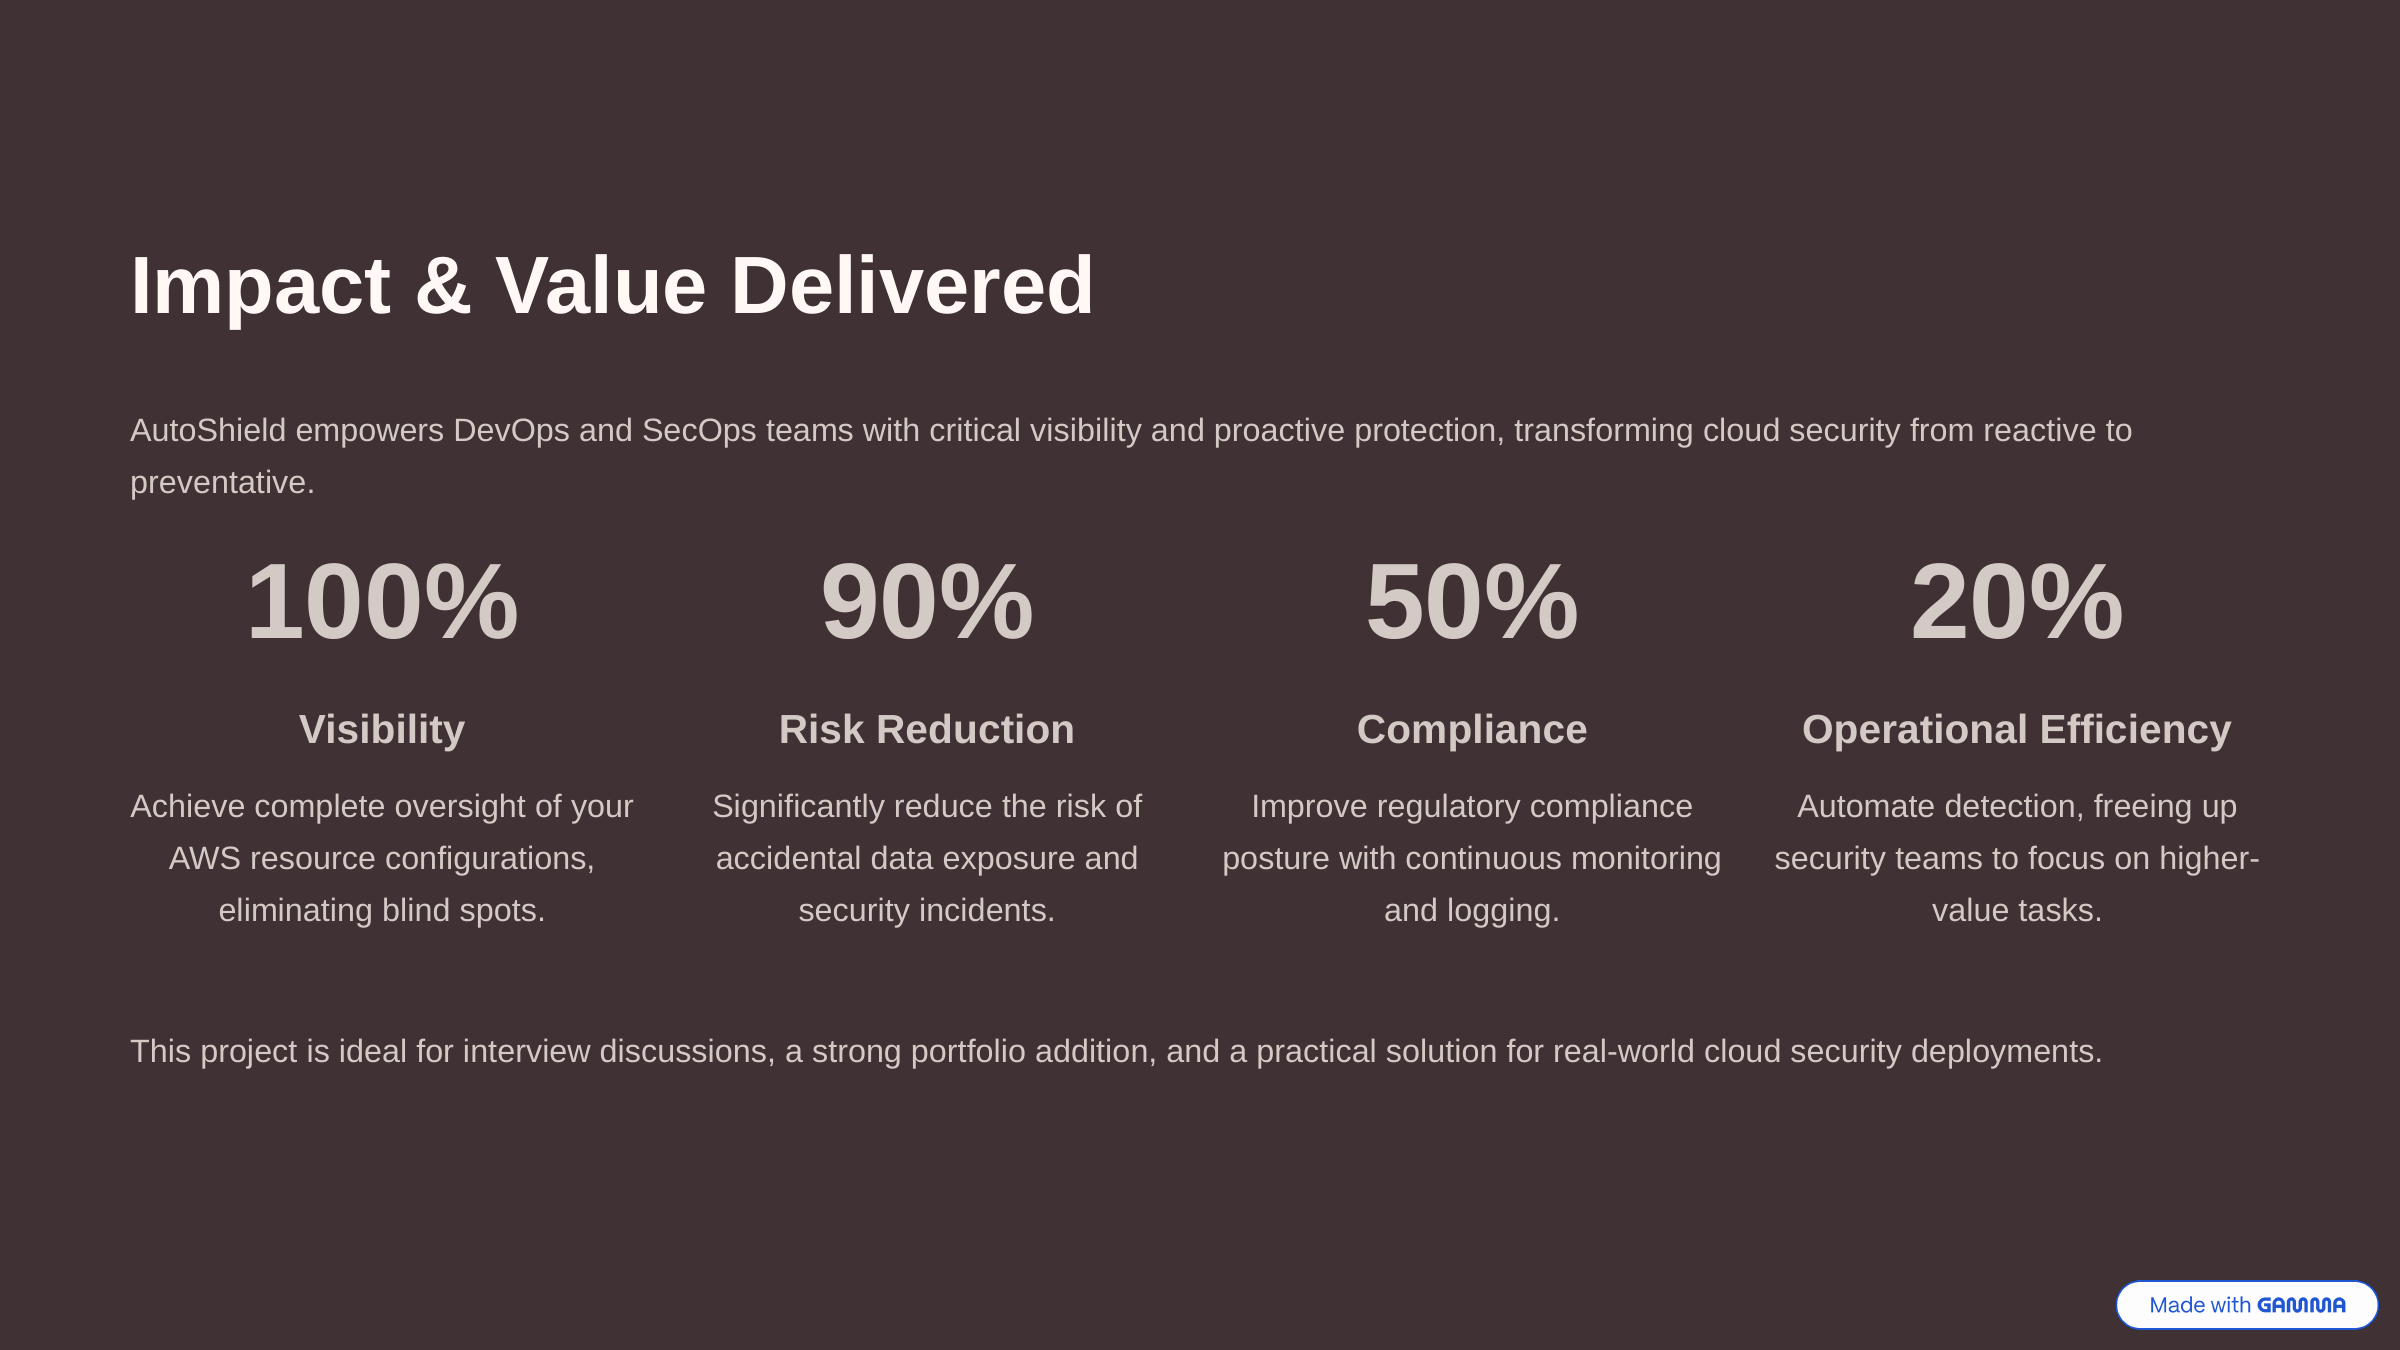

Impact & Value Delivered
AutoShield empowers DevOps and SecOps teams with critical visibility and proactive protection, transforming cloud security from reactive to preventative.
100%
90%
50%
20%
Visibility
Risk Reduction
Compliance
Operational Efficiency
Achieve complete oversight of your AWS resource configurations, eliminating blind spots.
Significantly reduce the risk of accidental data exposure and security incidents.
Improve regulatory compliance posture with continuous monitoring and logging.
Automate detection, freeing up security teams to focus on higher-value tasks.
This project is ideal for interview discussions, a strong portfolio addition, and a practical solution for real-world cloud security deployments.